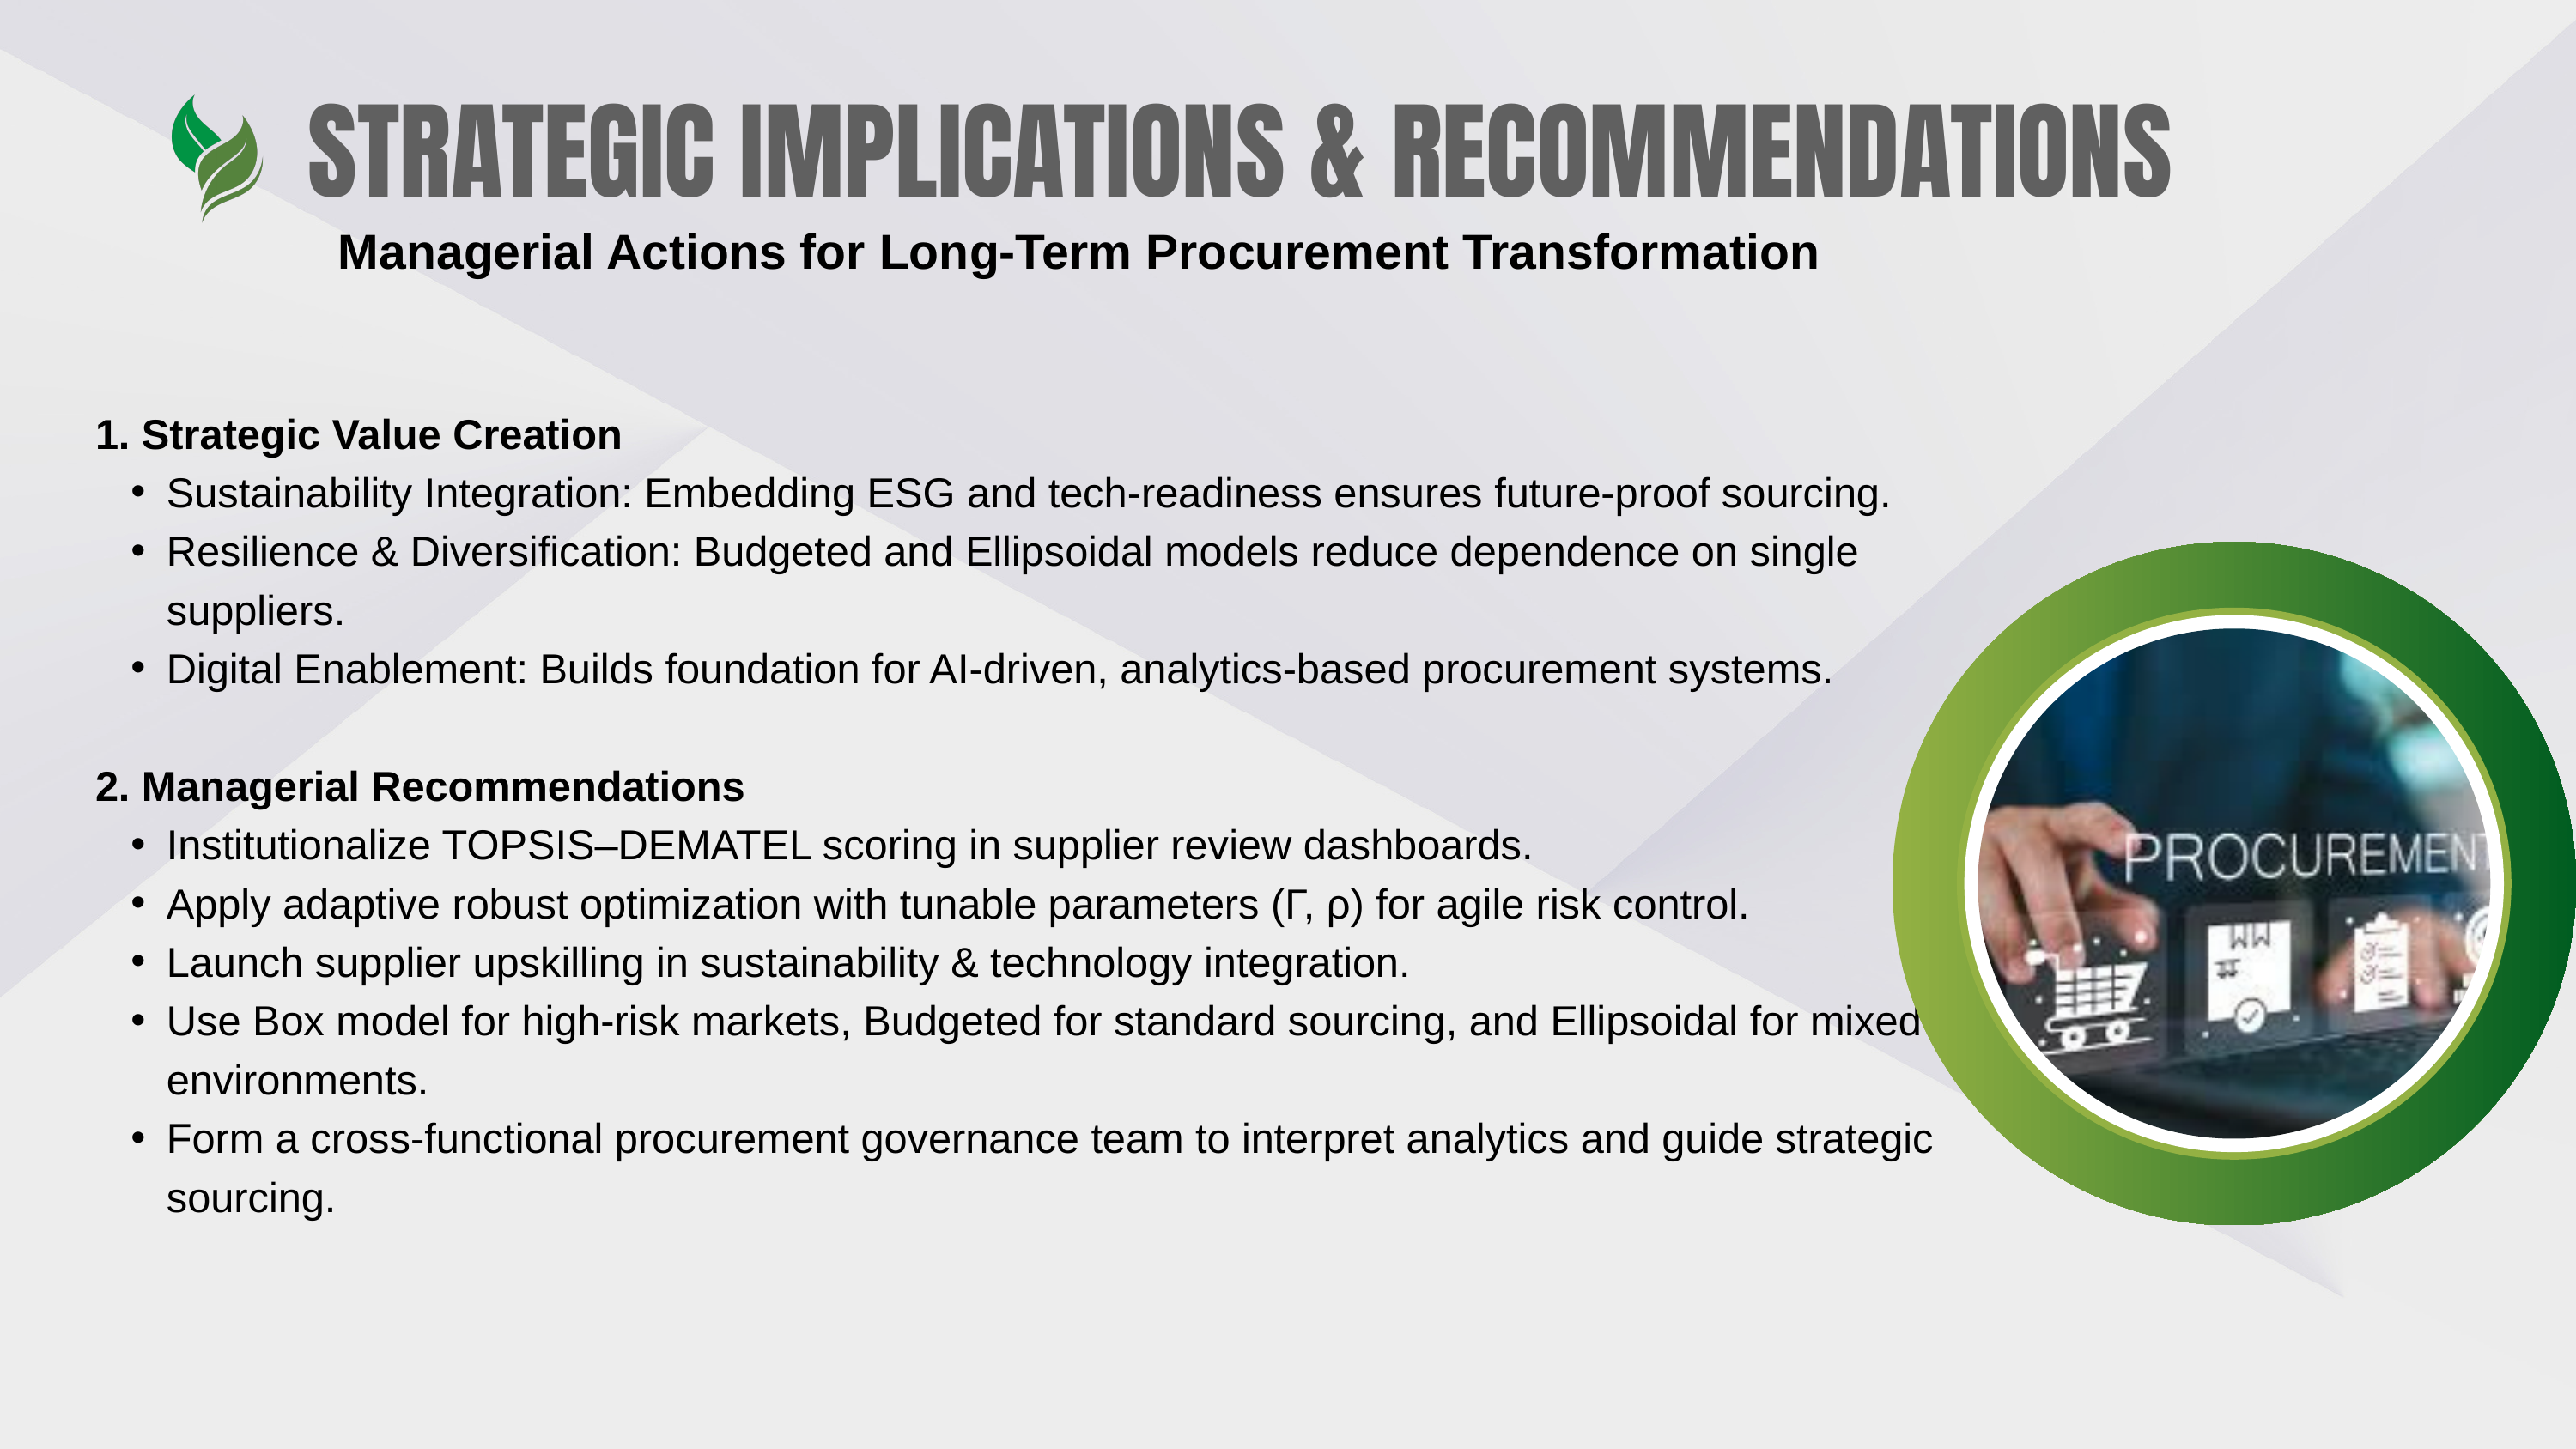

STRATEGIC IMPLICATIONS & RECOMMENDATIONS
Managerial Actions for Long-Term Procurement Transformation
1. Strategic Value Creation
Sustainability Integration: Embedding ESG and tech-readiness ensures future-proof sourcing.
Resilience & Diversification: Budgeted and Ellipsoidal models reduce dependence on single suppliers.
Digital Enablement: Builds foundation for AI-driven, analytics-based procurement systems.

2. Managerial Recommendations
Institutionalize TOPSIS–DEMATEL scoring in supplier review dashboards.
Apply adaptive robust optimization with tunable parameters (Γ, ρ) for agile risk control.
Launch supplier upskilling in sustainability & technology integration.
Use Box model for high-risk markets, Budgeted for standard sourcing, and Ellipsoidal for mixed environments.
Form a cross-functional procurement governance team to interpret analytics and guide strategic sourcing.